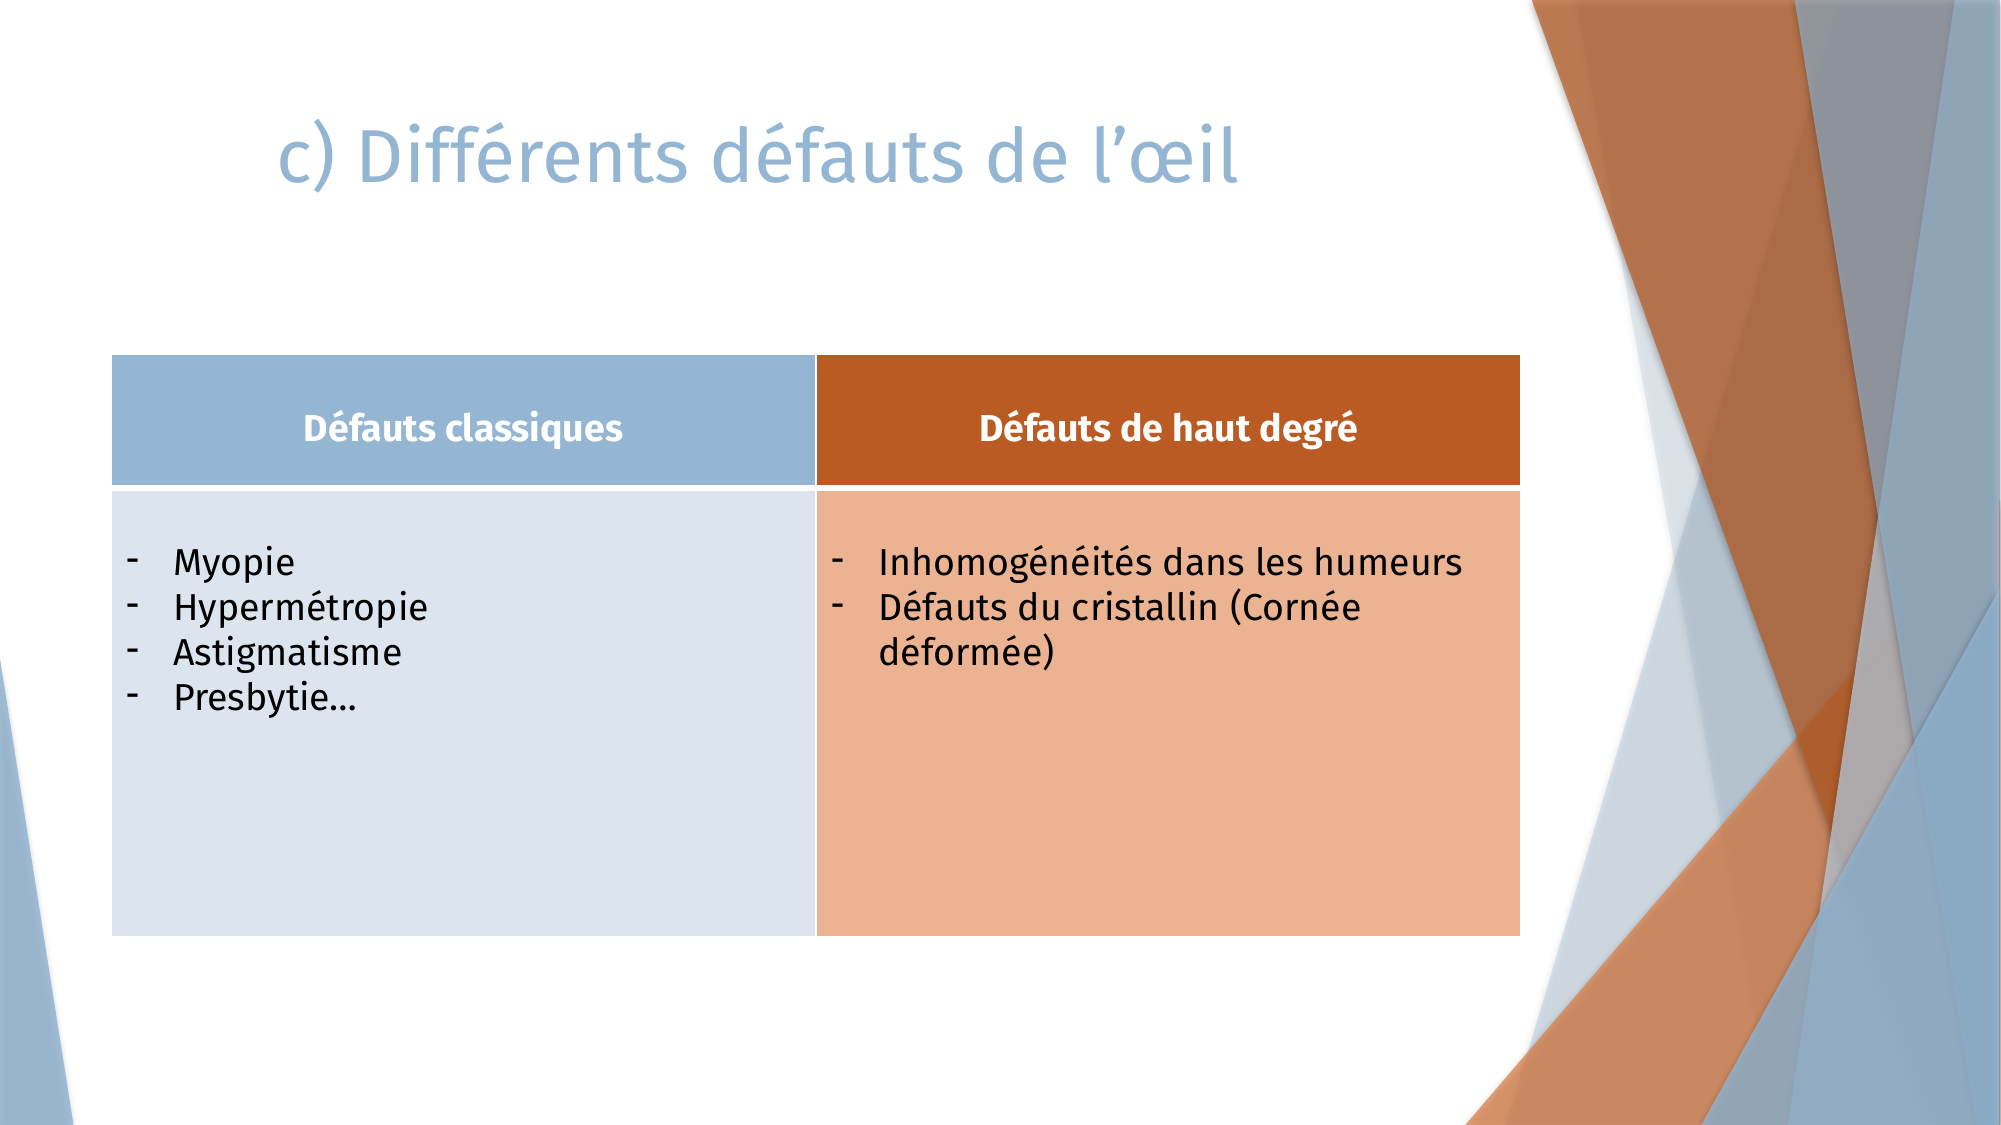

# c) Différents défauts de l’œil
| Défauts classiques | Défauts de haut degré |
| --- | --- |
| Myopie Hypermétropie Astigmatisme Presbytie… | Inhomogénéités dans les humeurs Défauts du cristallin (Cornée déformée) |